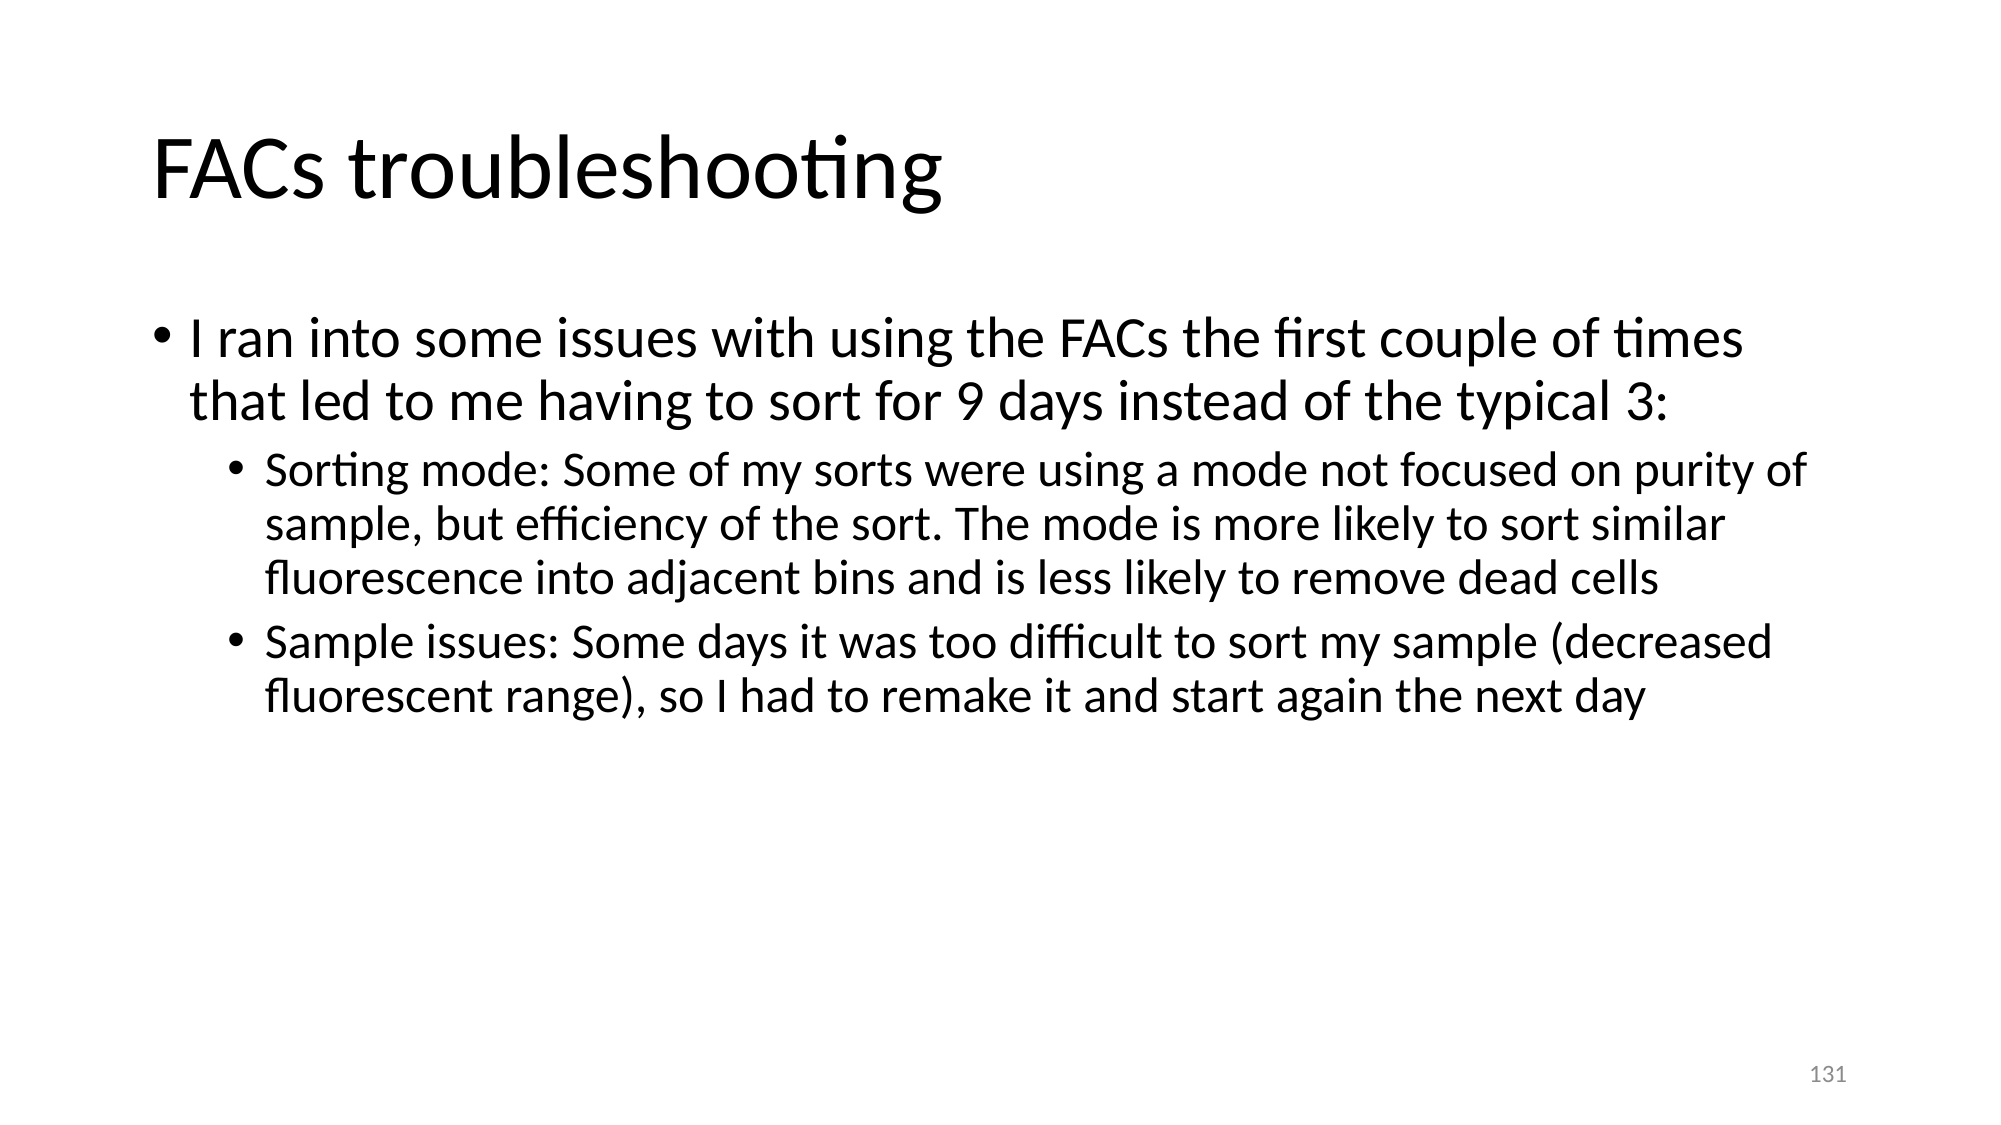

# FACs troubleshooting
I ran into some issues with using the FACs the first couple of times that led to me having to sort for 9 days instead of the typical 3:
Sorting mode: Some of my sorts were using a mode not focused on purity of sample, but efficiency of the sort. The mode is more likely to sort similar fluorescence into adjacent bins and is less likely to remove dead cells
Sample issues: Some days it was too difficult to sort my sample (decreased fluorescent range), so I had to remake it and start again the next day
131